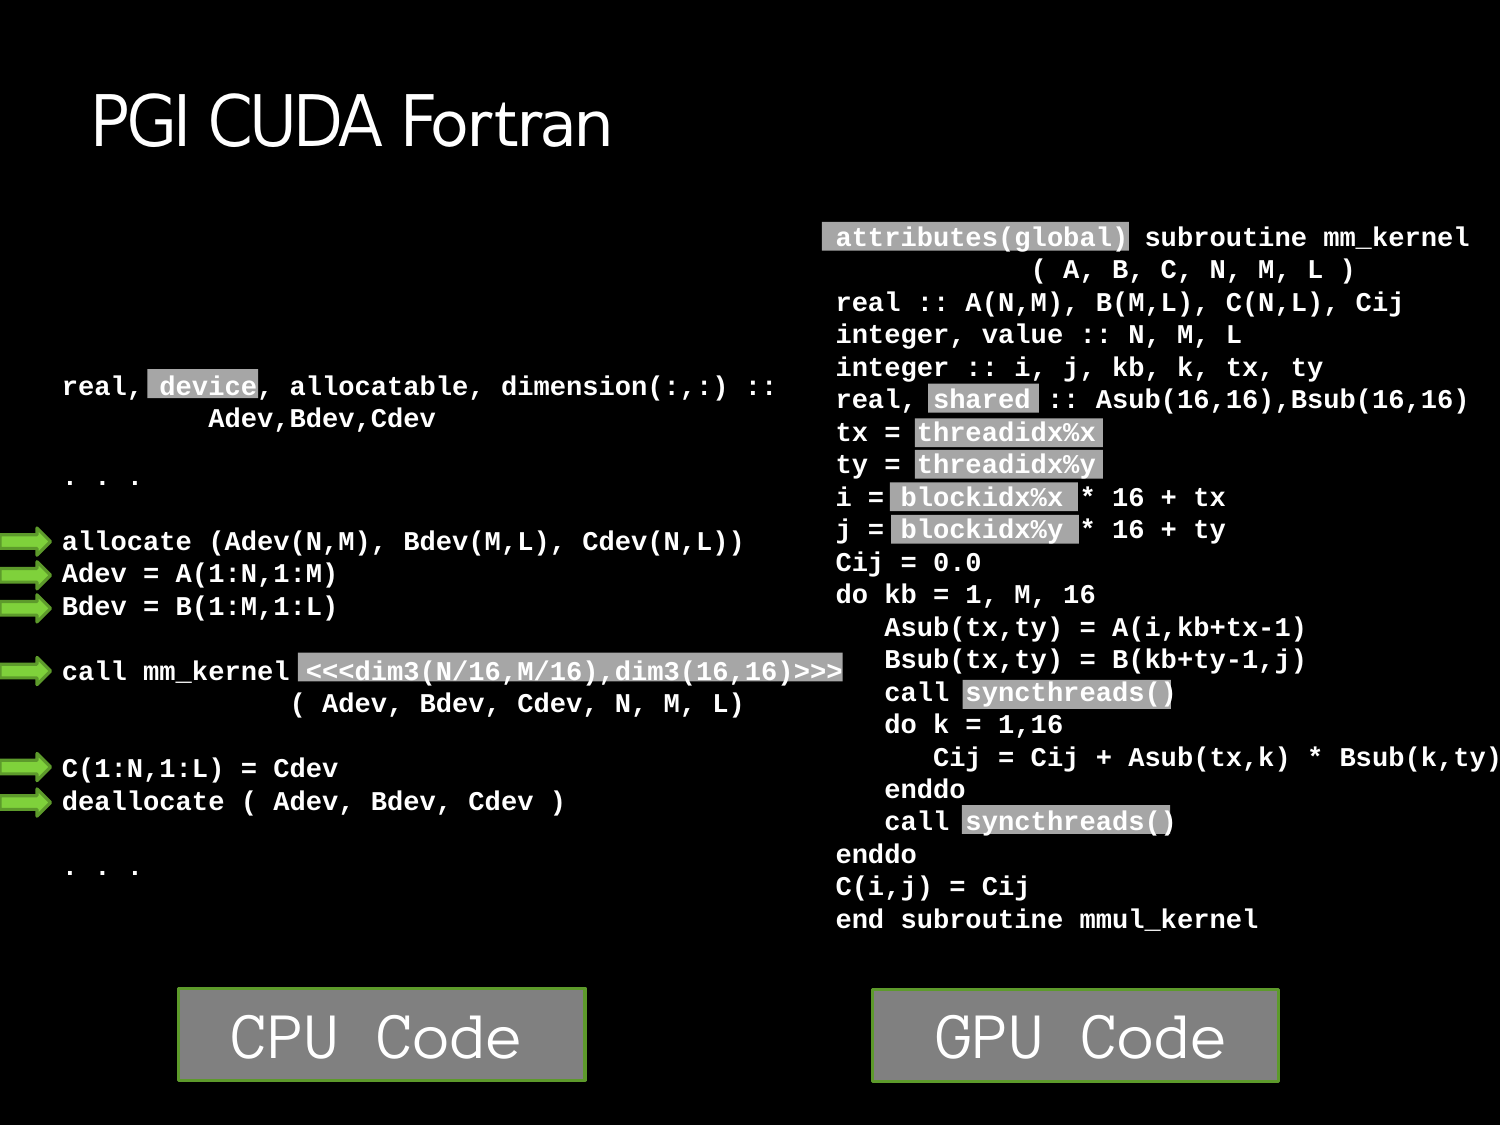

PGI CUDA Fortran
attributes(global) subroutine mm_kernel
            ( A, B, C, N, M, L )
real :: A(N,M), B(M,L), C(N,L), Cij
integer, value :: N, M, L
integer :: i, j, kb, k, tx, ty
real, shared :: Asub(16,16),Bsub(16,16)
tx = threadidx%x
ty = threadidx%y
i = blockidx%x * 16 + tx
j = blockidx%y * 16 + ty
Cij = 0.0
do kb = 1, M, 16
   Asub(tx,ty) = A(i,kb+tx-1)
   Bsub(tx,ty) = B(kb+ty-1,j)
   call syncthreads()
   do k = 1,16
      Cij = Cij + Asub(tx,k) * Bsub(k,ty)
   enddo
   call syncthreads()
enddo
C(i,j) = Cij
end subroutine mmul_kernel

real, device, allocatable, dimension(:,:) ::
         Adev,Bdev,Cdev
. . .
allocate (Adev(N,M), Bdev(M,L), Cdev(N,L))
Adev = A(1:N,1:M)
Bdev = B(1:M,1:L)
call mm_kernel <<<dim3(N/16,M/16),dim3(16,16)>>>
              ( Adev, Bdev, Cdev, N, M, L)
C(1:N,1:L) = Cdev
deallocate ( Adev, Bdev, Cdev )
. . .

CPU Code
GPU Code